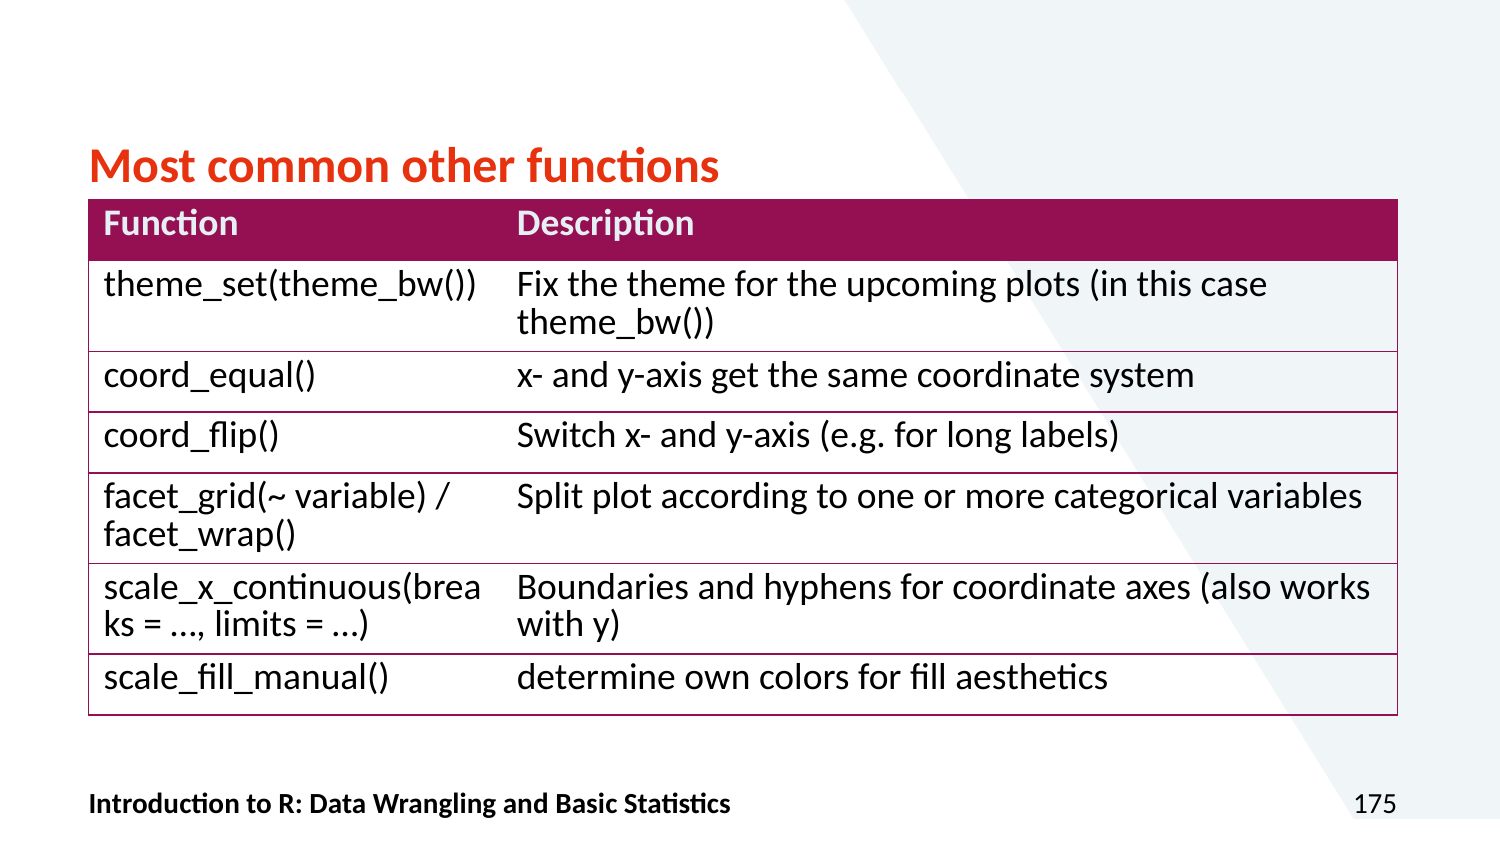

# Most common other functions
| Function | Description |
| --- | --- |
| theme\_set(theme\_bw()) | Fix the theme for the upcoming plots (in this case theme\_bw()) |
| coord\_equal() | x- and y-axis get the same coordinate system |
| coord\_flip() | Switch x- and y-axis (e.g. for long labels) |
| facet\_grid(~ variable) / facet\_wrap() | Split plot according to one or more categorical variables |
| scale\_x\_continuous(breaks = …, limits = …) | Boundaries and hyphens for coordinate axes (also works with y) |
| scale\_fill\_manual() | determine own colors for fill aesthetics |
Introduction to R: Data Wrangling and Basic Statistics
175